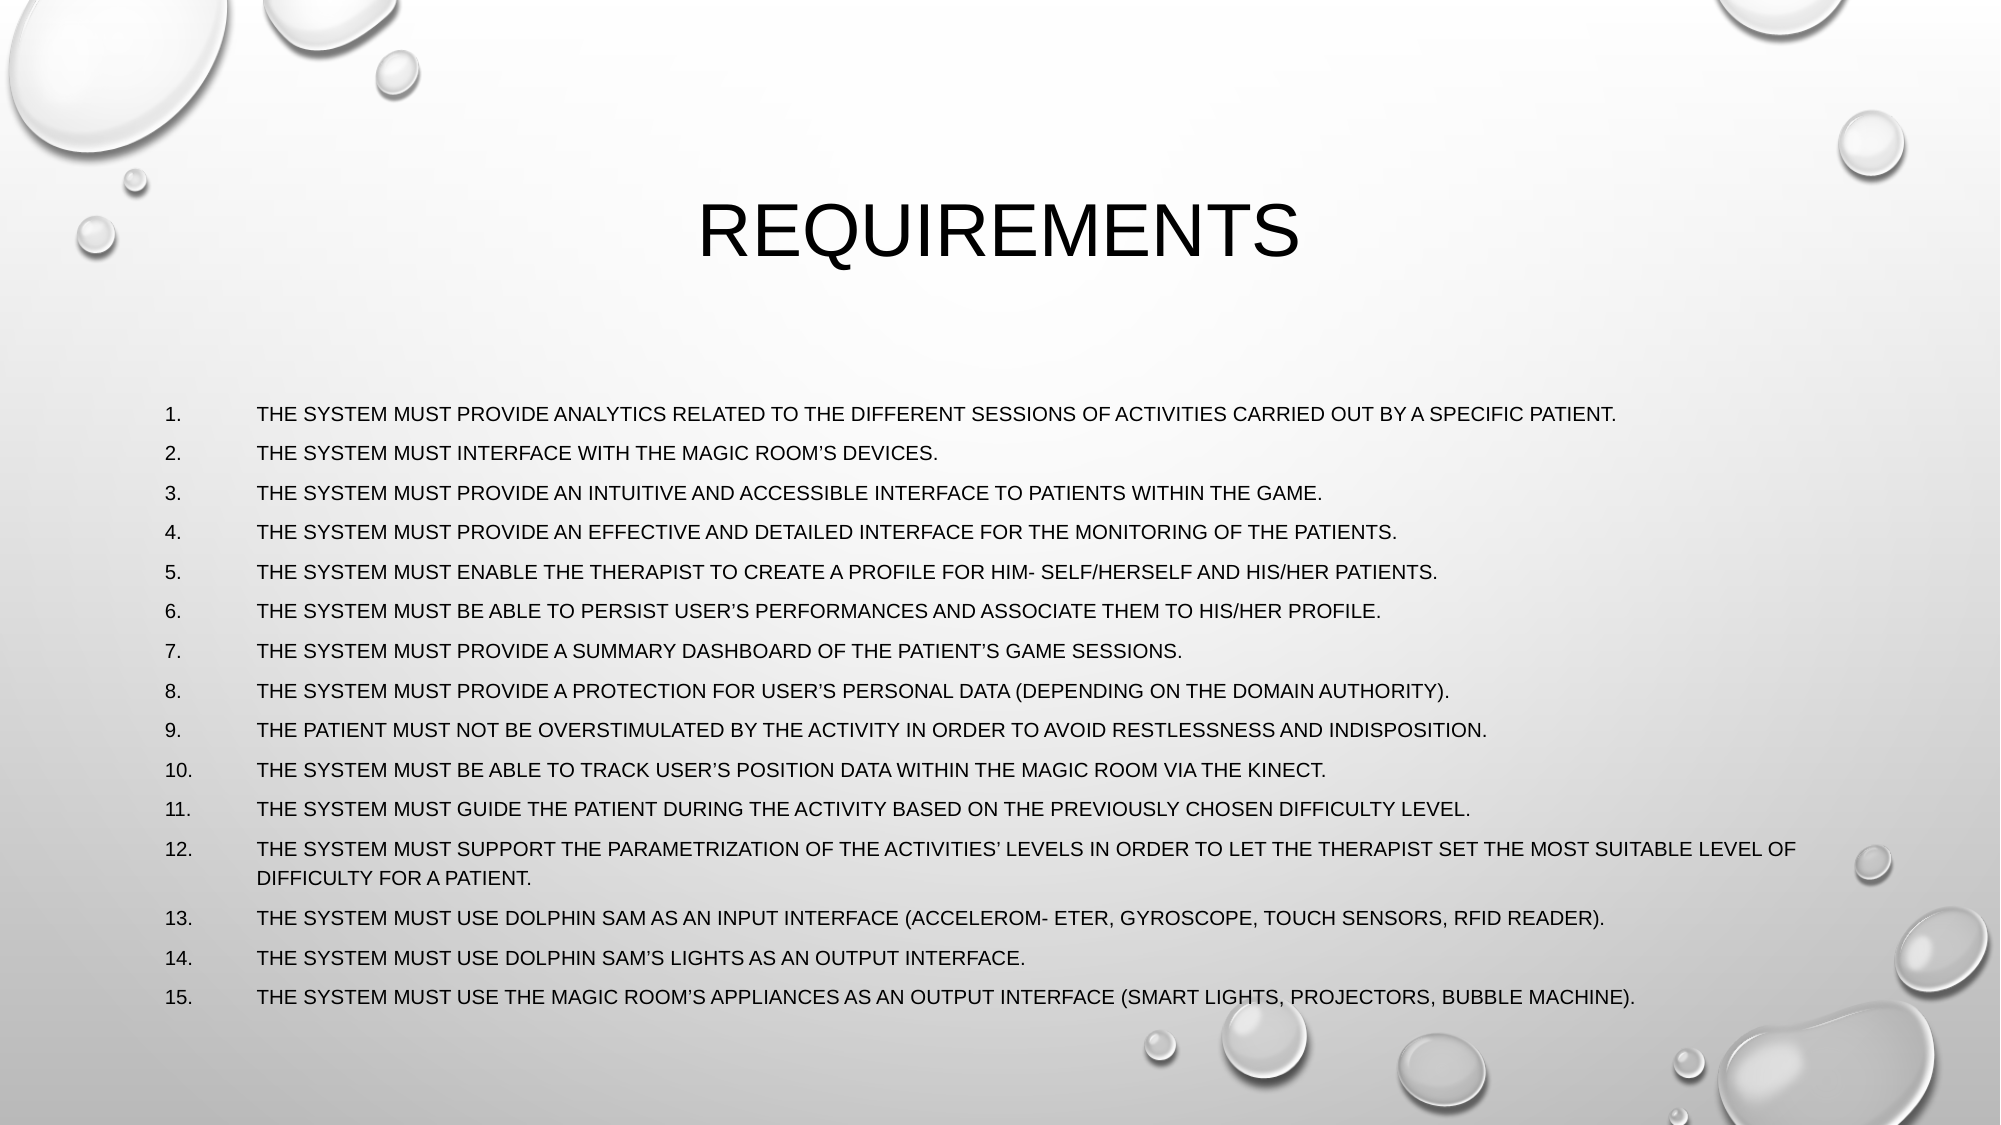

# Requirements
The system must provide analytics related to the different sessions of activities carried out by a specific patient.
The system must interface with the Magic Room’s devices.
The system must provide an intuitive and accessible interface to patients within the game.
The system must provide an effective and detailed interface for the monitoring of the patients.
The system must enable the therapist to create a profile for him- self/herself and his/her patients.
The system must be able to persist user’s performances and associate them to his/her profile.
The system must provide a summary dashboard of the patient’s game sessions.
The system must provide a protection for user’s personal data (depending on the domain authority).
The patient must not be overstimulated by the activity in order to avoid restlessness and indisposition.
The system must be able to track user’s position data within the Magic Room via the Kinect.
The system must guide the patient during the activity based on the previously chosen difficulty level.
The system must support the parametrization of the activities’ levels in order to let the therapist set the most suitable level of difficulty for a patient.
The system must use Dolphin SAM as an input interface (accelerom- eter, gyroscope, touch sensors, RFID reader).
The system must use Dolphin SAM’s lights as an output interface.
The system must use the Magic Room’s appliances as an output interface (smart lights, projectors, bubble machine).